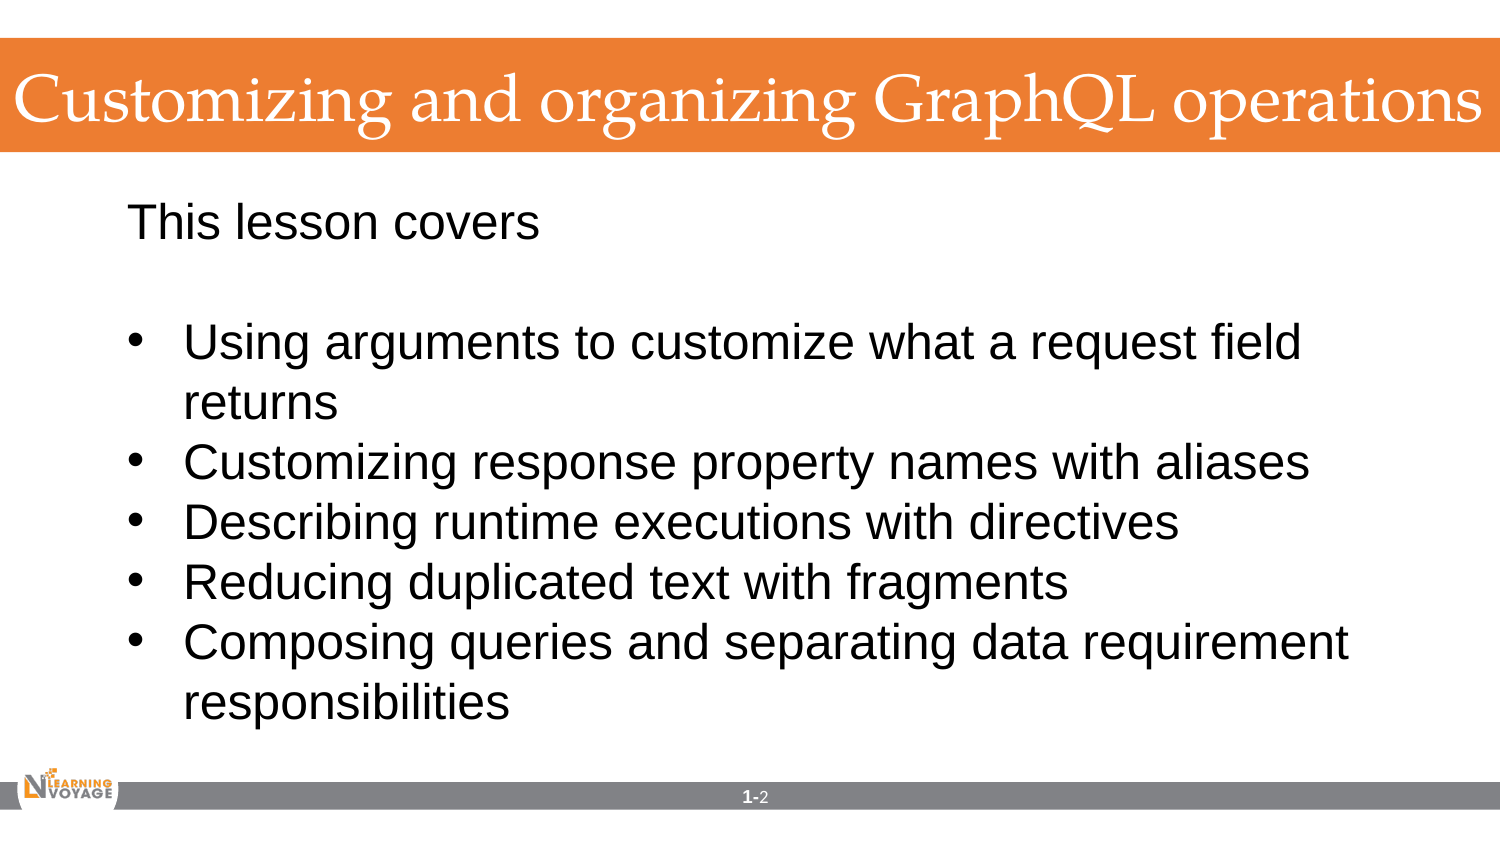

Customizing and organizing GraphQL operations
This lesson covers

Using arguments to customize what a request field returns
Customizing response property names with aliases
Describing runtime executions with directives
Reducing duplicated text with fragments
Composing queries and separating data requirement responsibilities
1-2